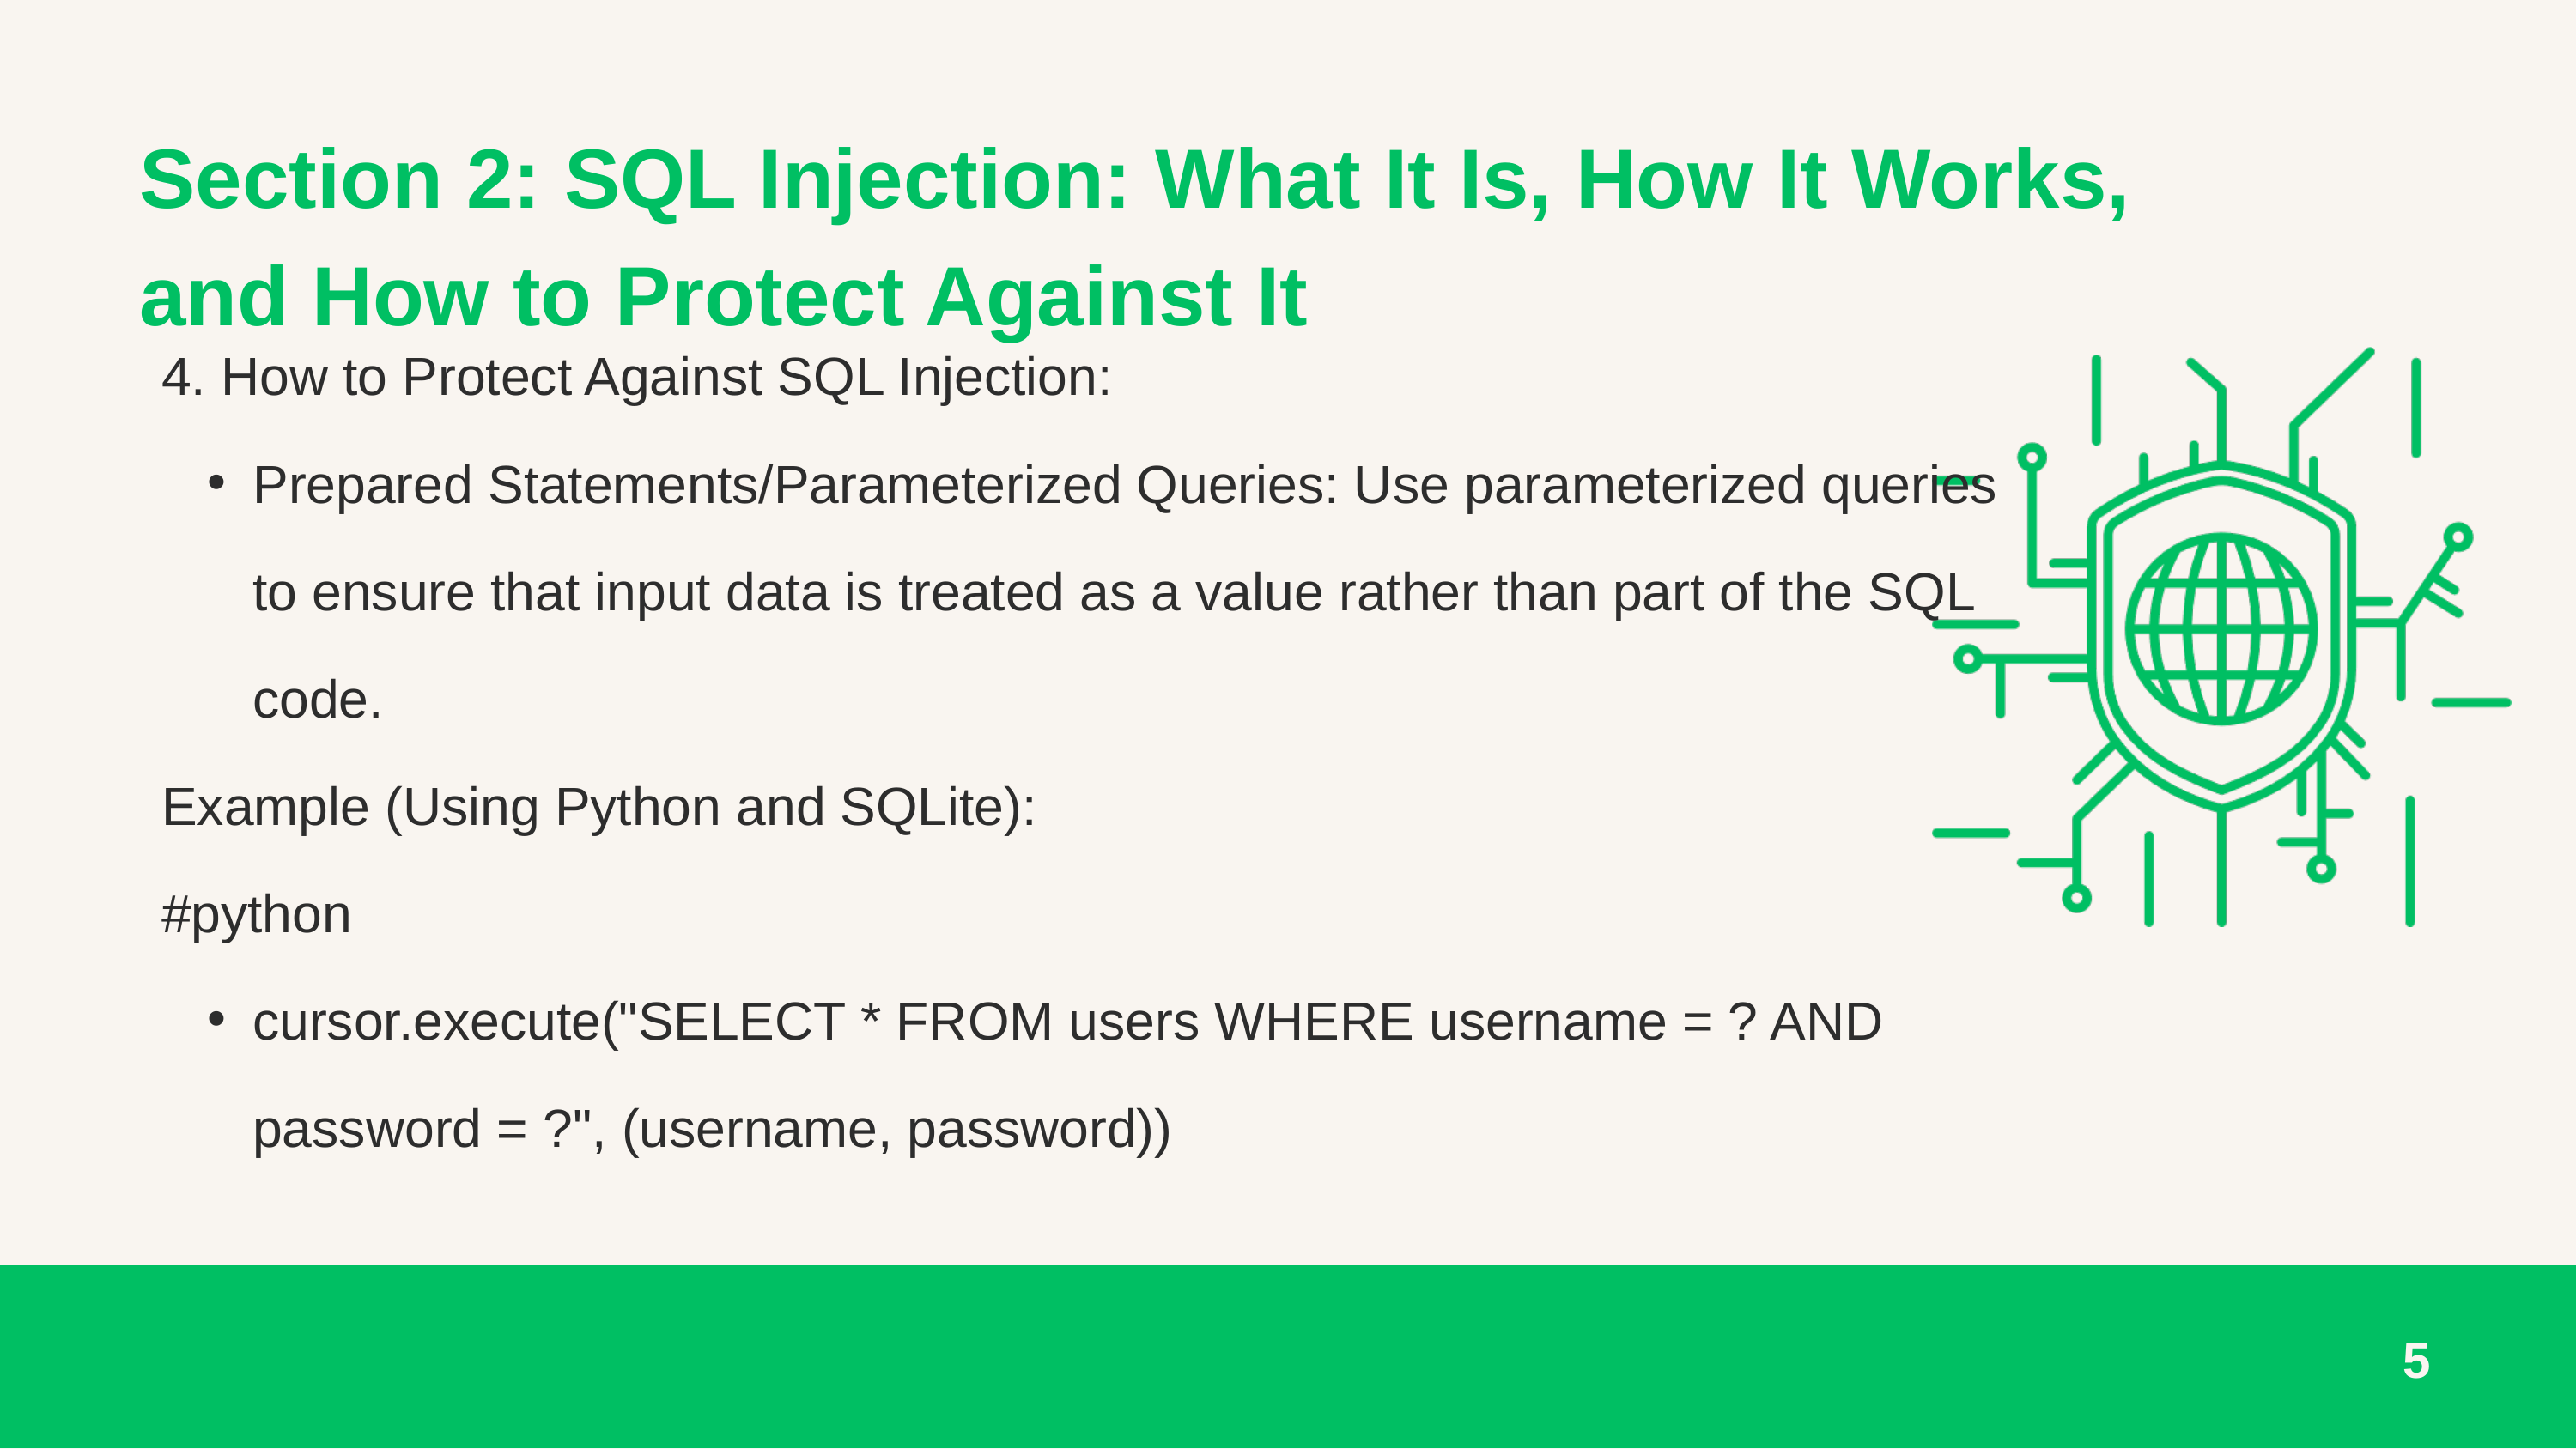

Section 2: SQL Injection: What It Is, How It Works, and How to Protect Against It
4. How to Protect Against SQL Injection:
Prepared Statements/Parameterized Queries: Use parameterized queries to ensure that input data is treated as a value rather than part of the SQL code.
Example (Using Python and SQLite):
#python
cursor.execute("SELECT * FROM users WHERE username = ? AND password = ?", (username, password))

5